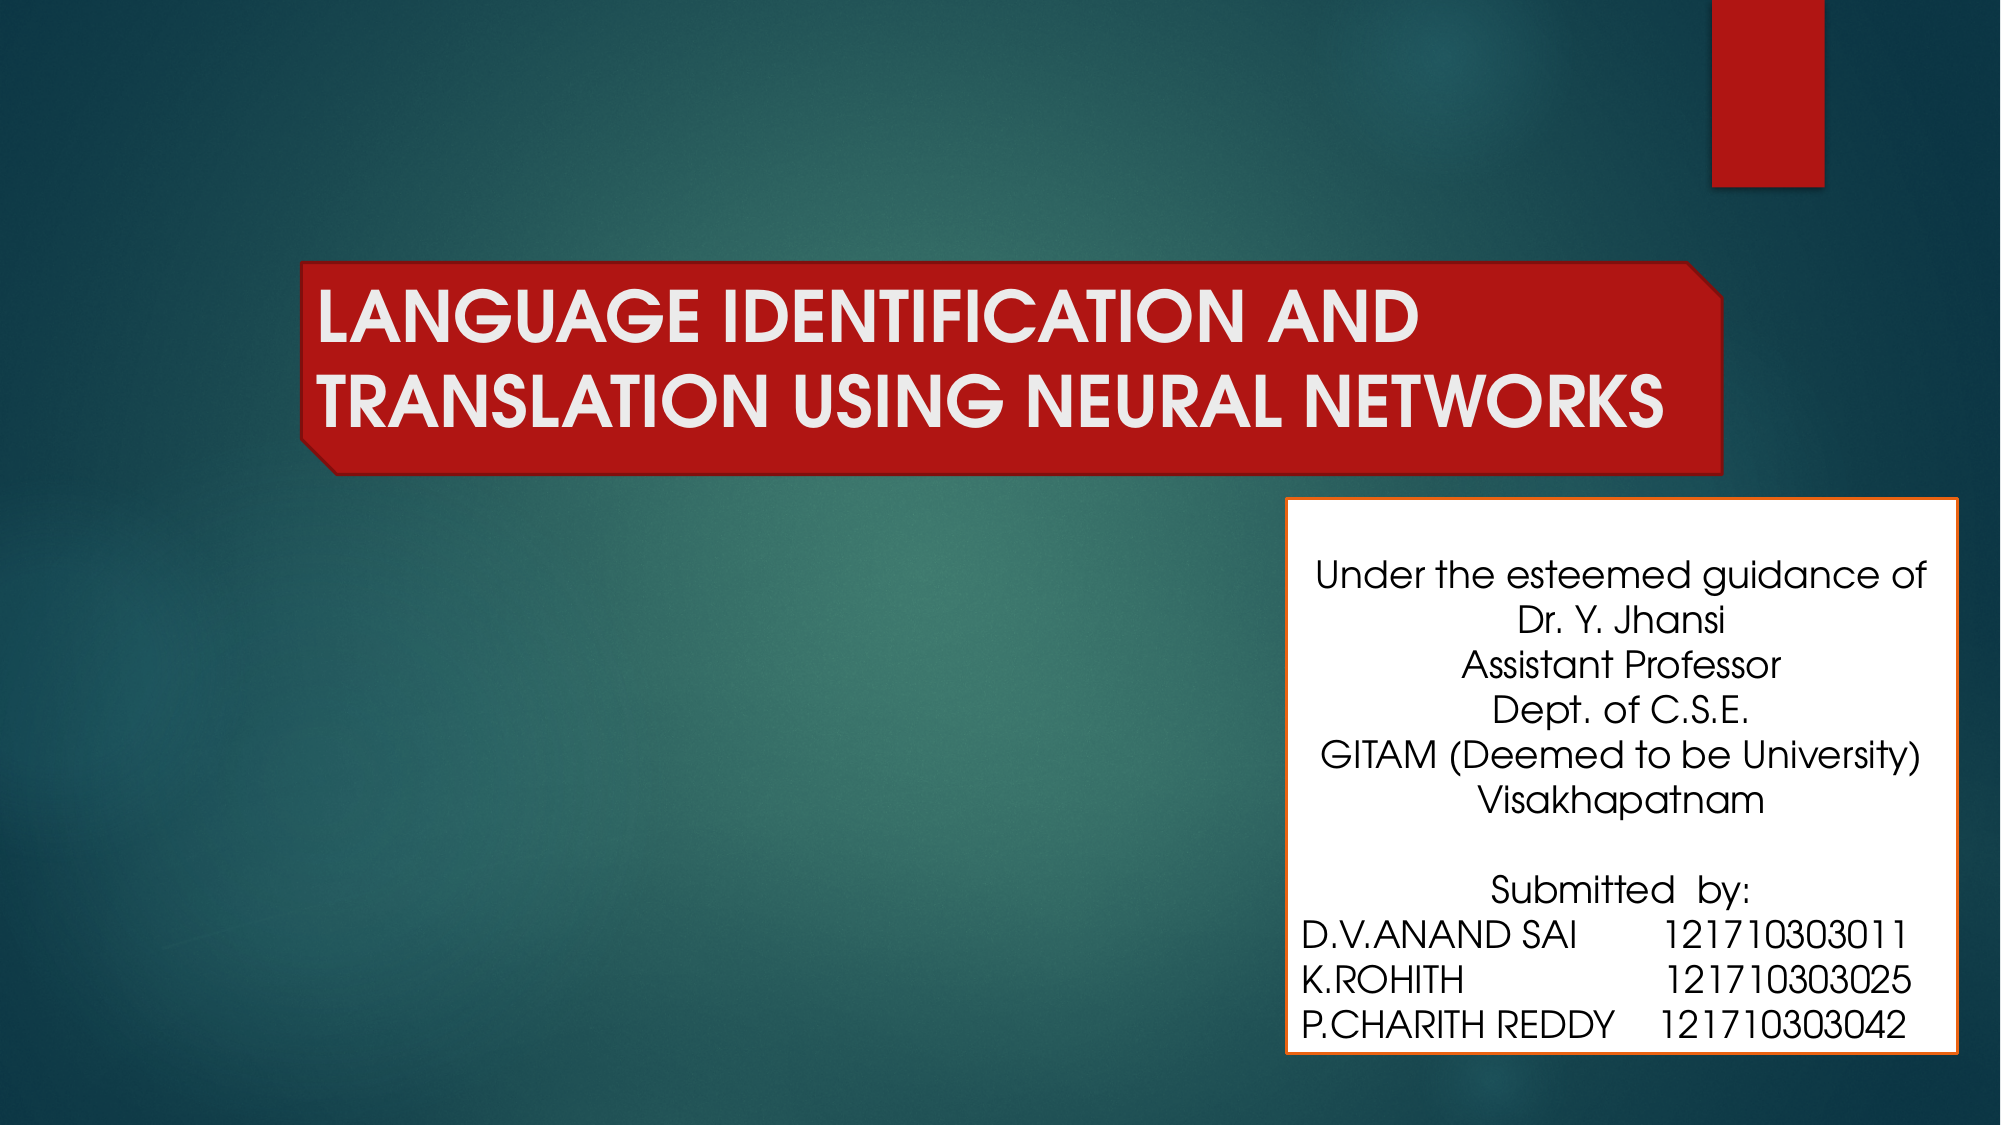

# LANGUAGE IDENTIFICATION AND TRANSLATION USING NEURAL NETWORKS

Under the esteemed guidance of
Dr. Y. Jhansi
Assistant Professor
Dept. of C.S.E.
GITAM (Deemed to be University)
Visakhapatnam

Submitted  by:
D.V.ANAND SAI        121710303011
K.ROHITH                   121710303025
P.CHARITH REDDY    121710303042